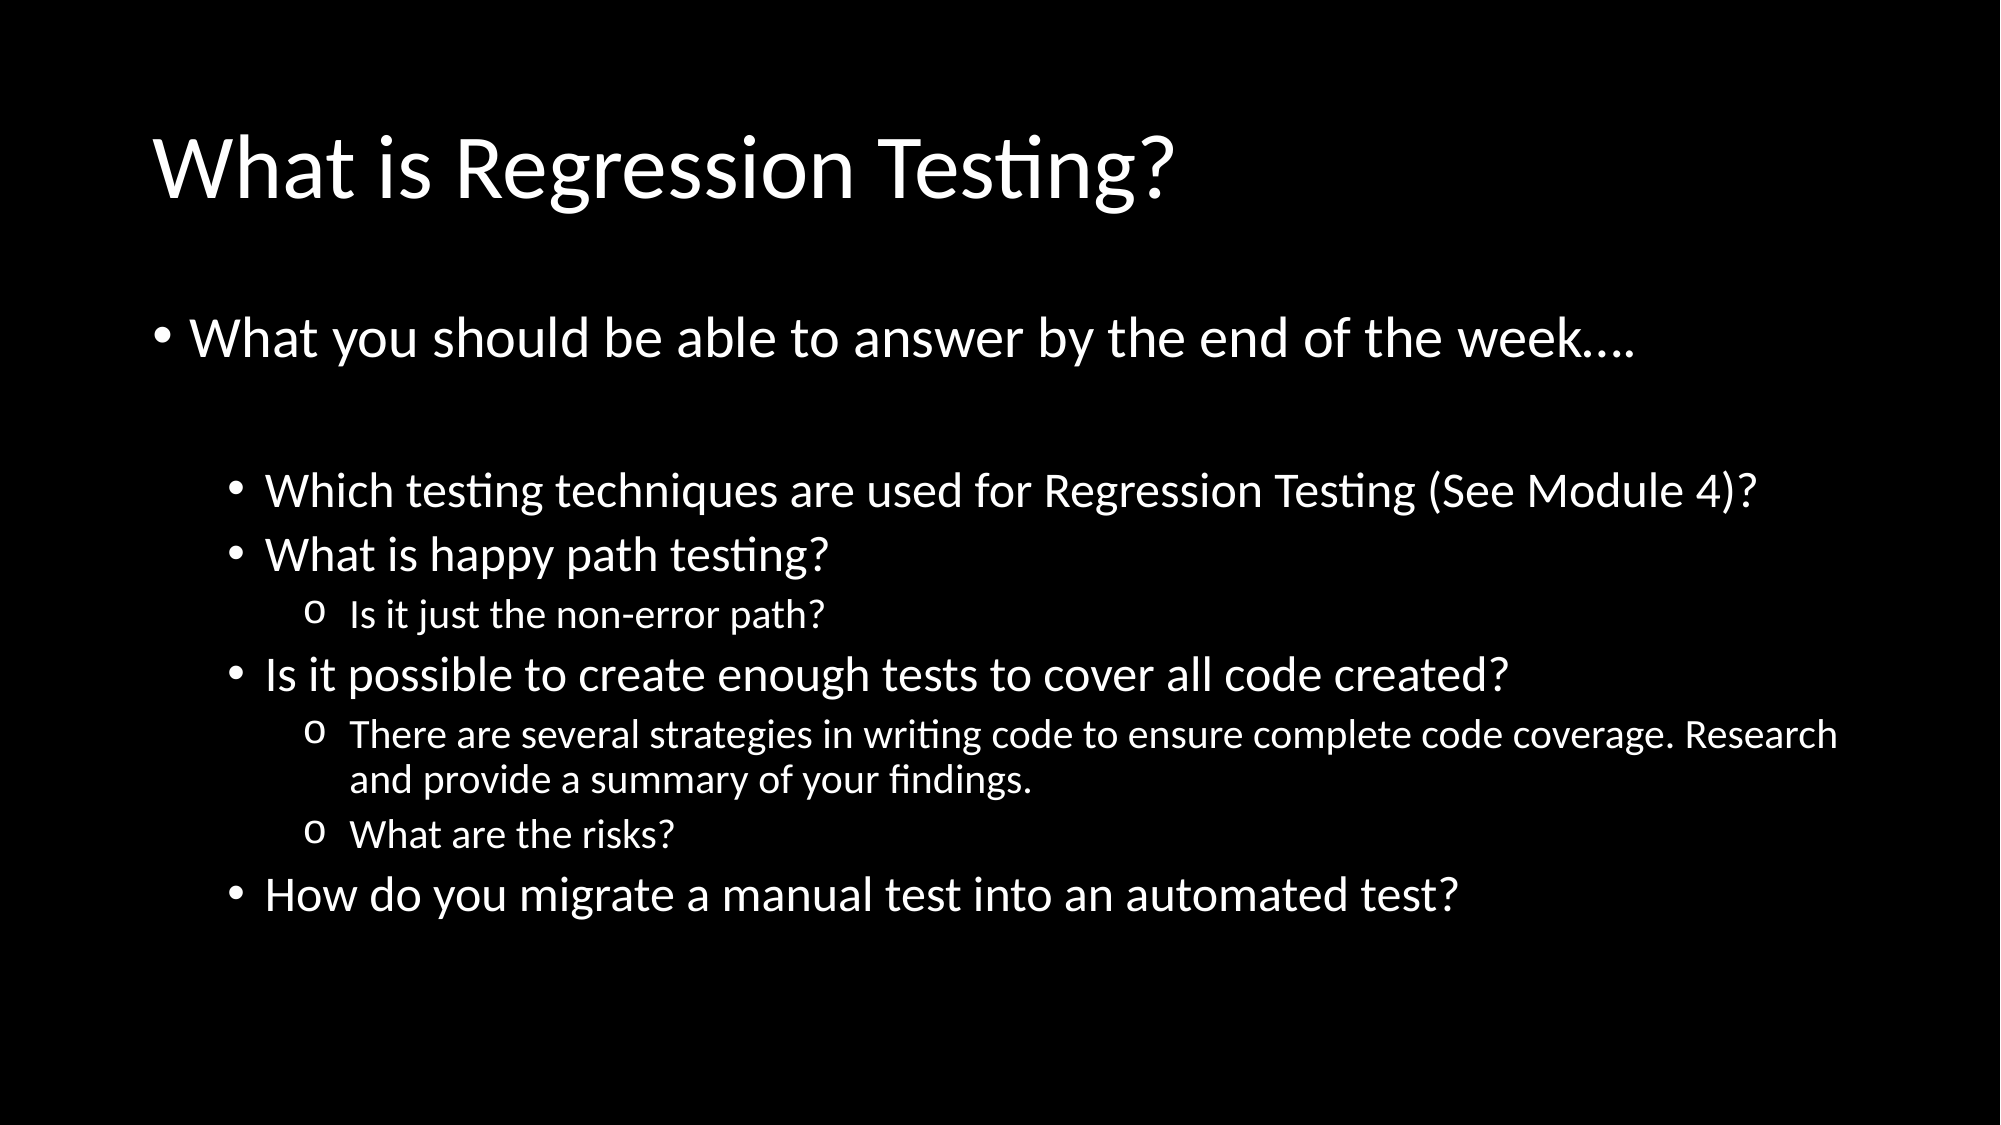

# What is Regression Testing?
What you should be able to answer by the end of the week….

Which testing techniques are used for Regression Testing (See Module 4)?
What is happy path testing?
Is it just the non-error path?
Is it possible to create enough tests to cover all code created?
There are several strategies in writing code to ensure complete code coverage. Research and provide a summary of your findings.
What are the risks?
How do you migrate a manual test into an automated test?